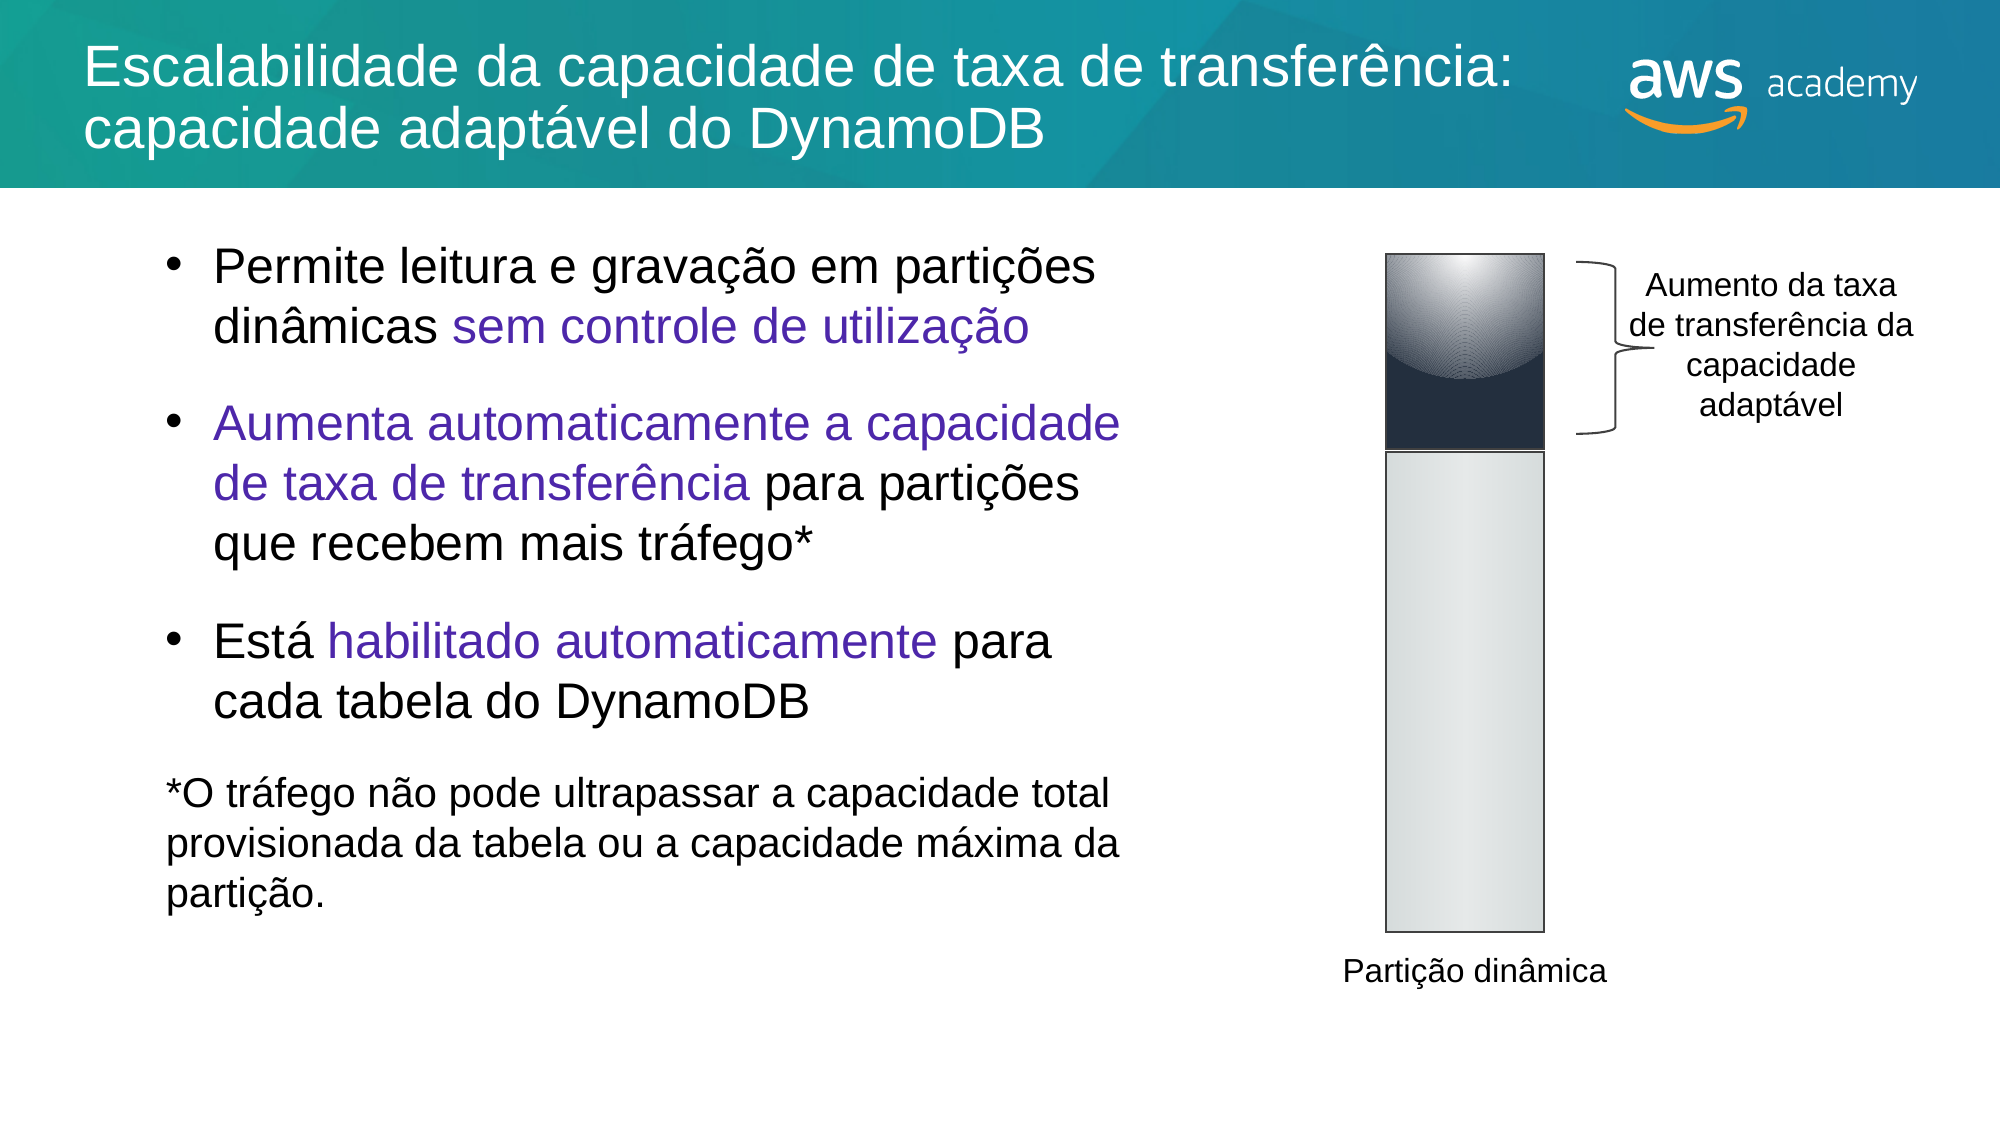

# Escalabilidade da capacidade de taxa de transferência: capacidade adaptável do DynamoDB
Permite leitura e gravação em partições dinâmicas sem controle de utilização
Aumenta automaticamente a capacidade de taxa de transferência para partições que recebem mais tráfego*
Está habilitado automaticamente para cada tabela do DynamoDB
*O tráfego não pode ultrapassar a capacidade total provisionada da tabela ou a capacidade máxima da partição.

Aumento da taxa de transferência da capacidade adaptável

Partição dinâmica